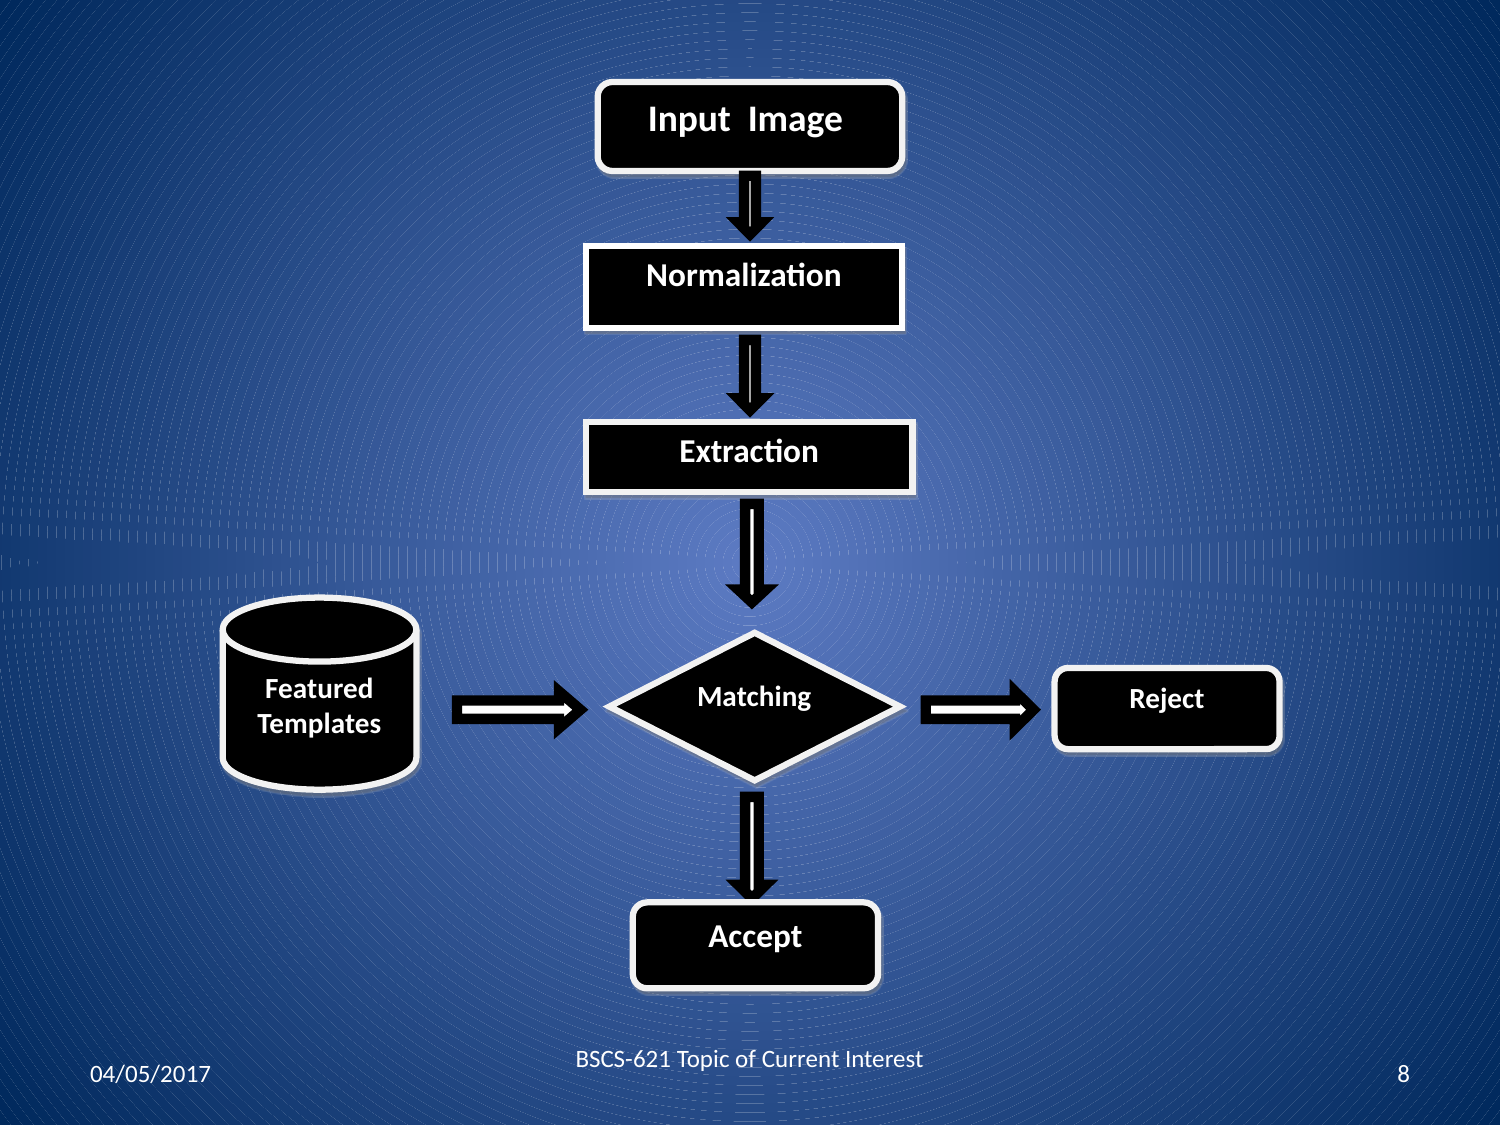

Input  Image

Normalization

Extraction

Featured Templates
Matching
Reject

Accept
04/05/2017
BSCS-621 Topic of Current Interest

8